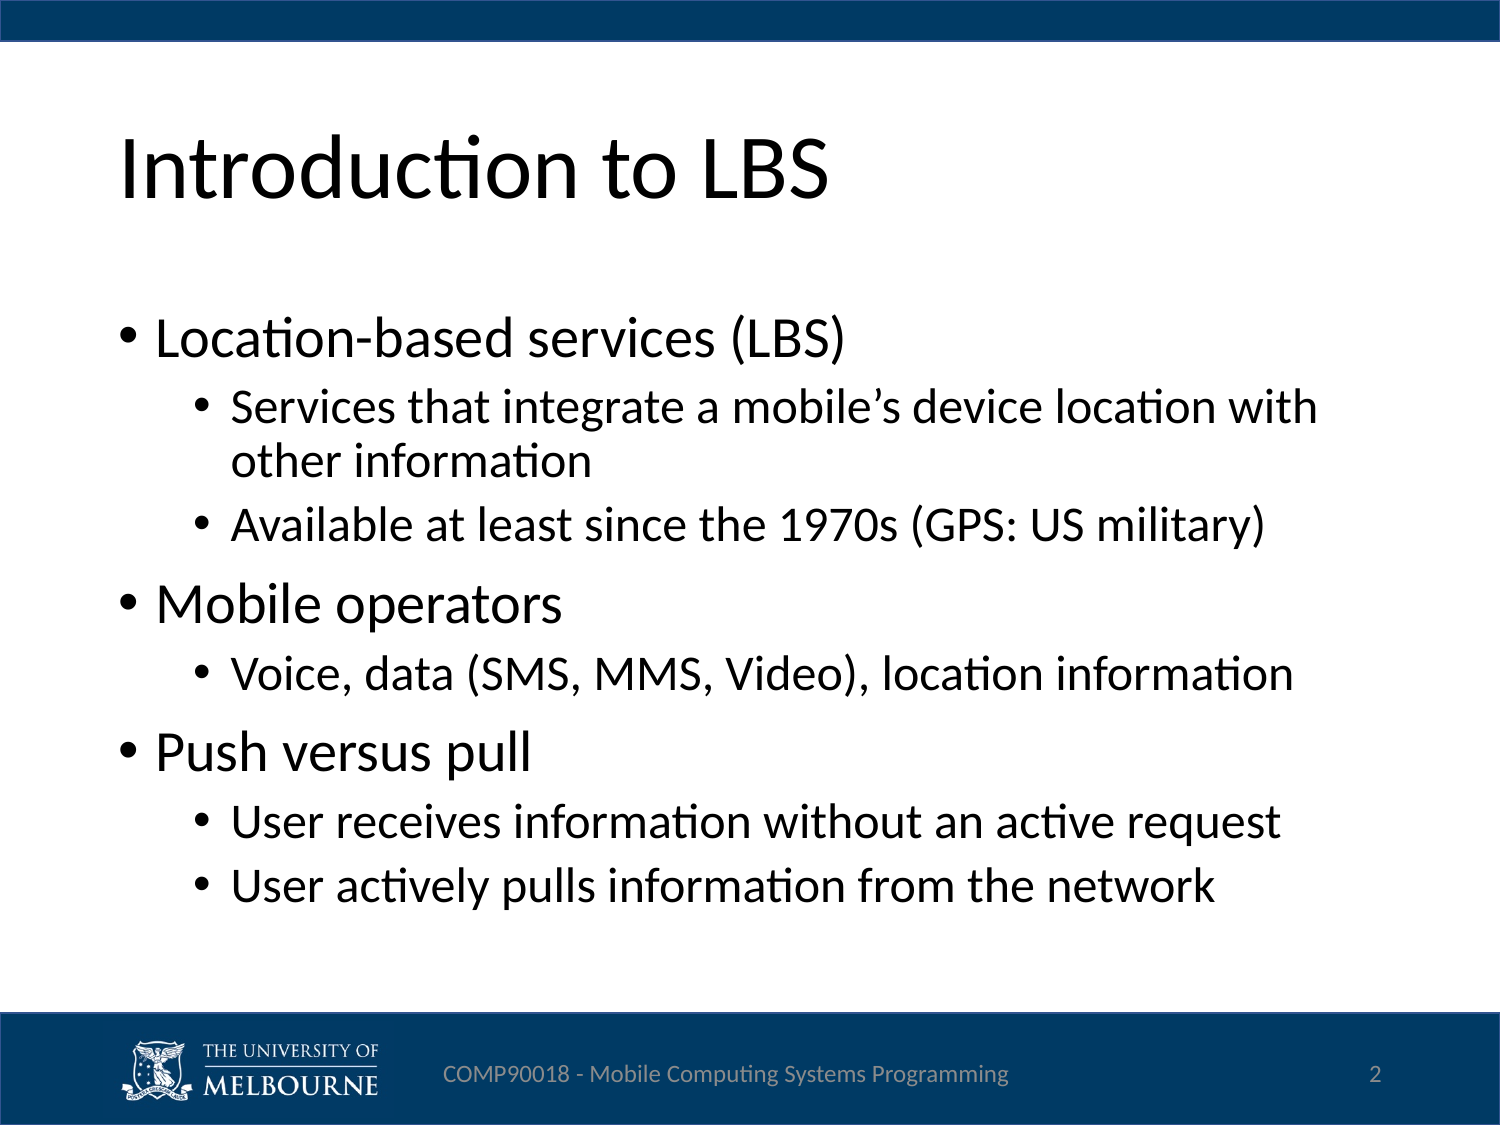

# Introduction to LBS
Location-based services (LBS)
Services that integrate a mobile’s device location with other information
Available at least since the 1970s (GPS: US military)
Mobile operators
Voice, data (SMS, MMS, Video), location information
Push versus pull
User receives information without an active request
User actively pulls information from the network
COMP90018 - Mobile Computing Systems Programming
2